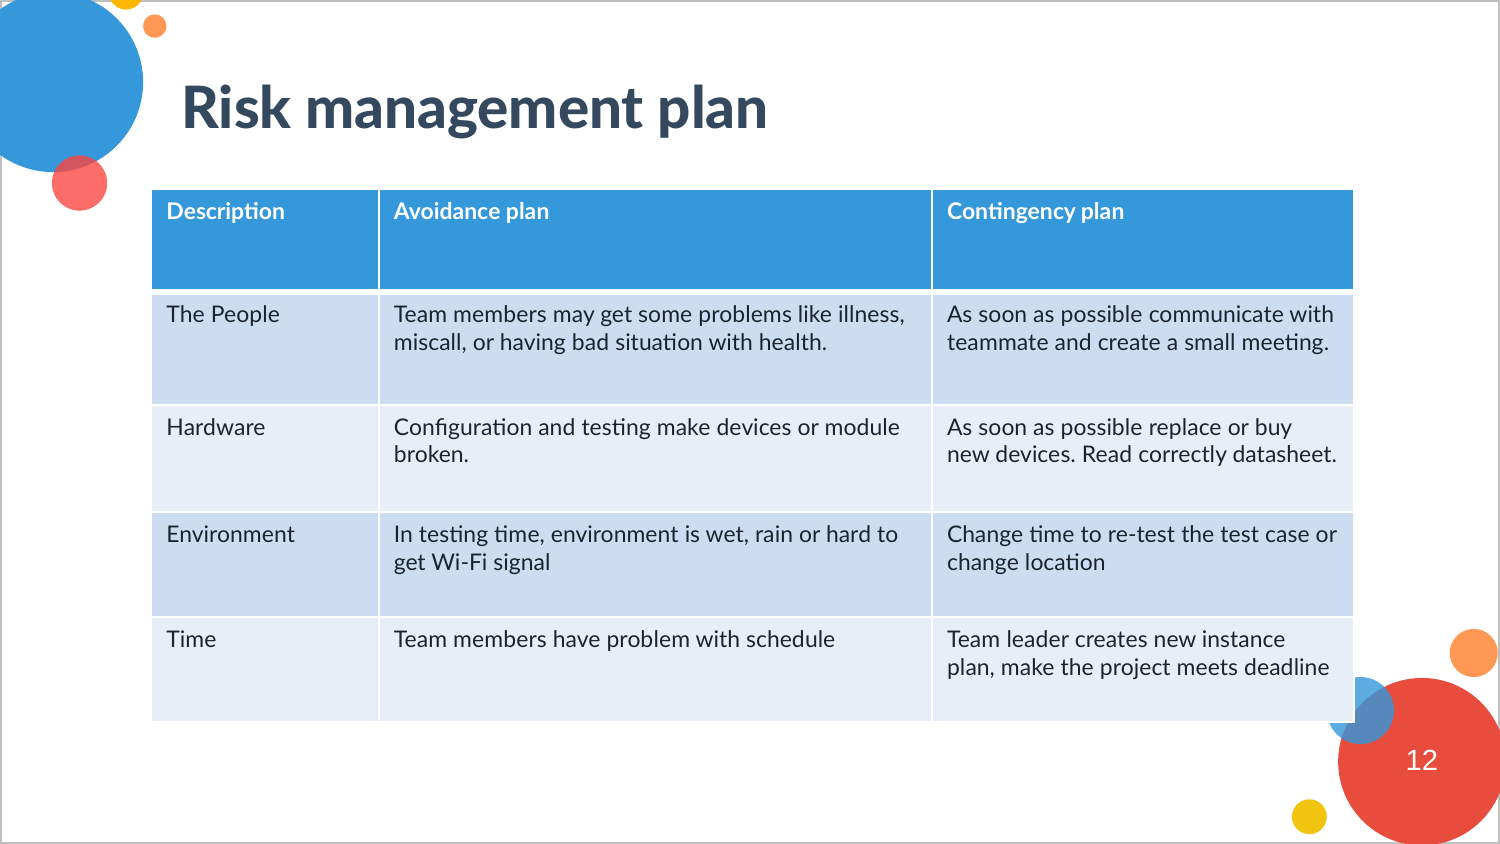

# Risk management plan
| Description | Avoidance plan | Contingency plan |
| --- | --- | --- |
| The People | Team members may get some problems like illness, miscall, or having bad situation with health. | As soon as possible communicate with teammate and create a small meeting. |
| Hardware | Configuration and testing make devices or module broken. | As soon as possible replace or buy new devices. Read correctly datasheet. |
| Environment | In testing time, environment is wet, rain or hard to get Wi-Fi signal | Change time to re-test the test case or change location |
| Time | Team members have problem with schedule | Team leader creates new instance plan, make the project meets deadline |
12